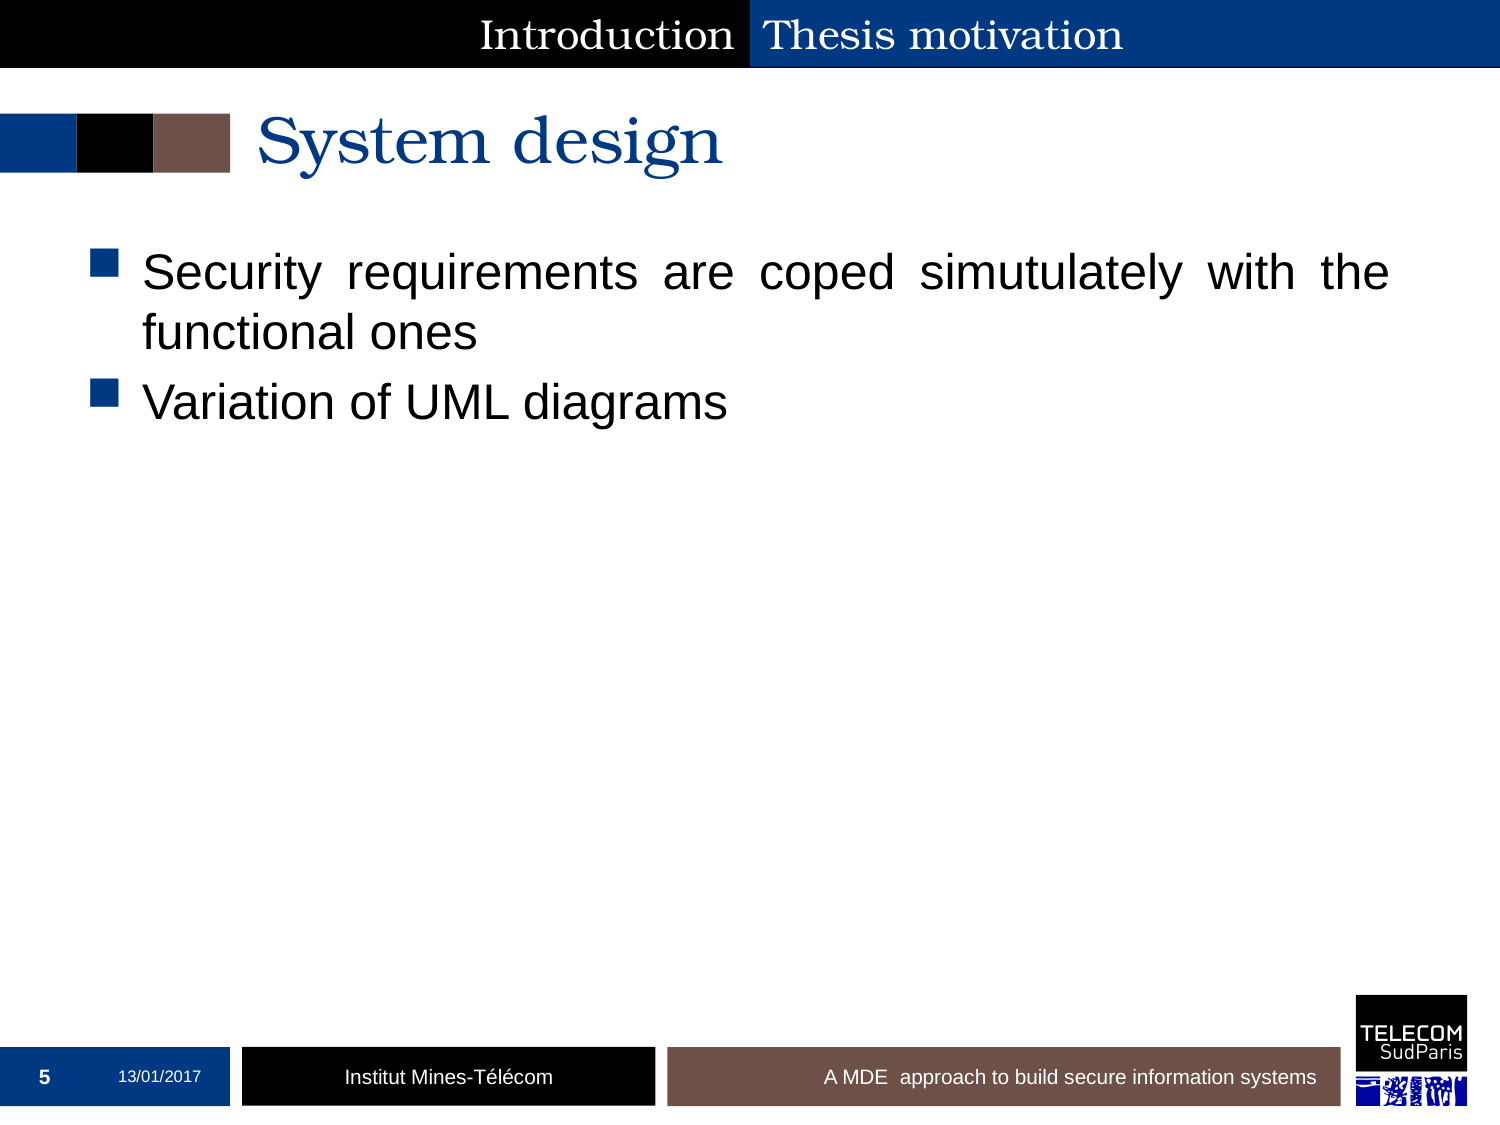

Introduction
Thesis motivation
# System design
Security requirements are coped simutulately with the functional ones
Variation of UML diagrams
5
13/01/2017
A MDE  approach to build secure information systems